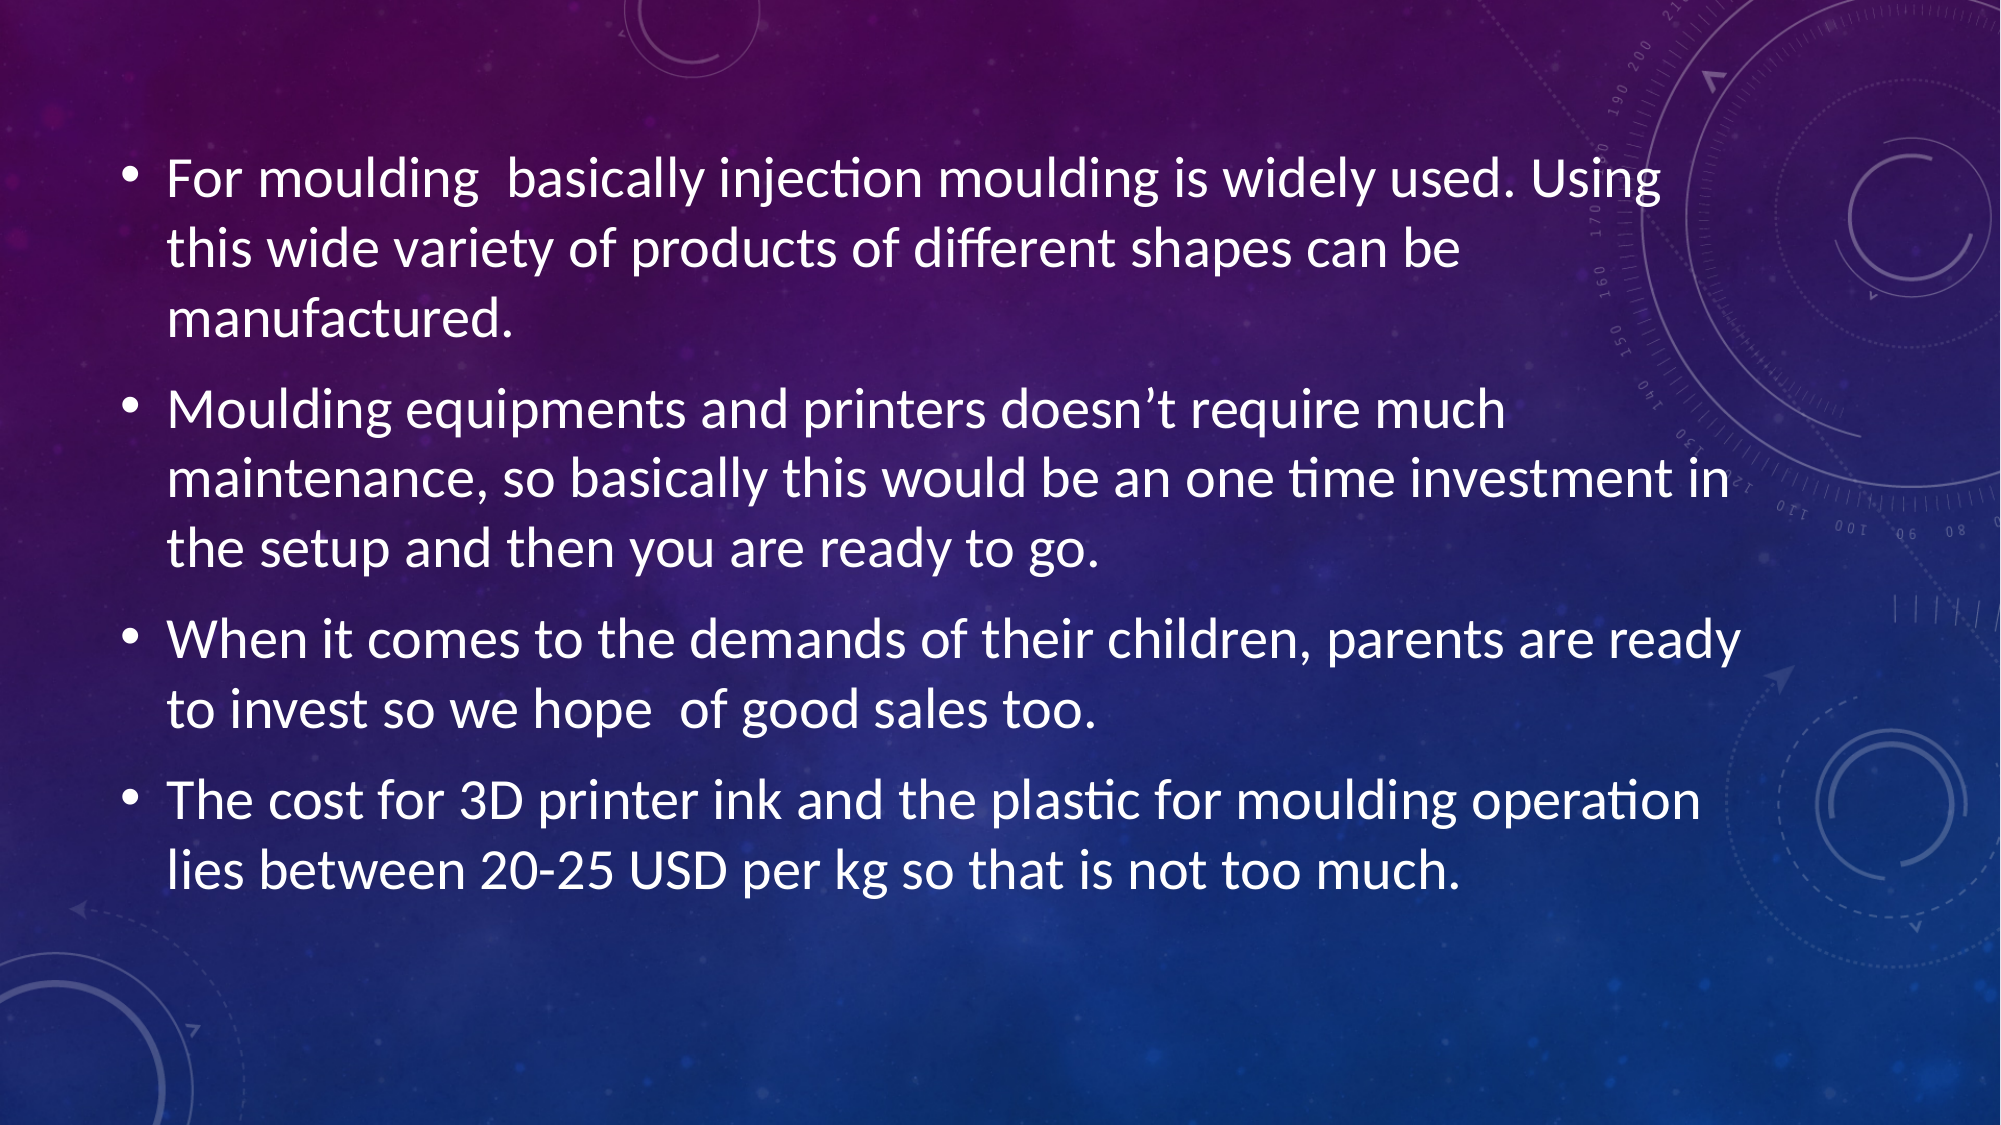

For moulding  basically injection moulding is widely used. Using this wide variety of products of different shapes can be manufactured.
Moulding equipments and printers doesn’t require much maintenance, so basically this would be an one time investment in the setup and then you are ready to go.
When it comes to the demands of their children, parents are ready to invest so we hope  of good sales too.
The cost for 3D printer ink and the plastic for moulding operation lies between 20-25 USD per kg so that is not too much.